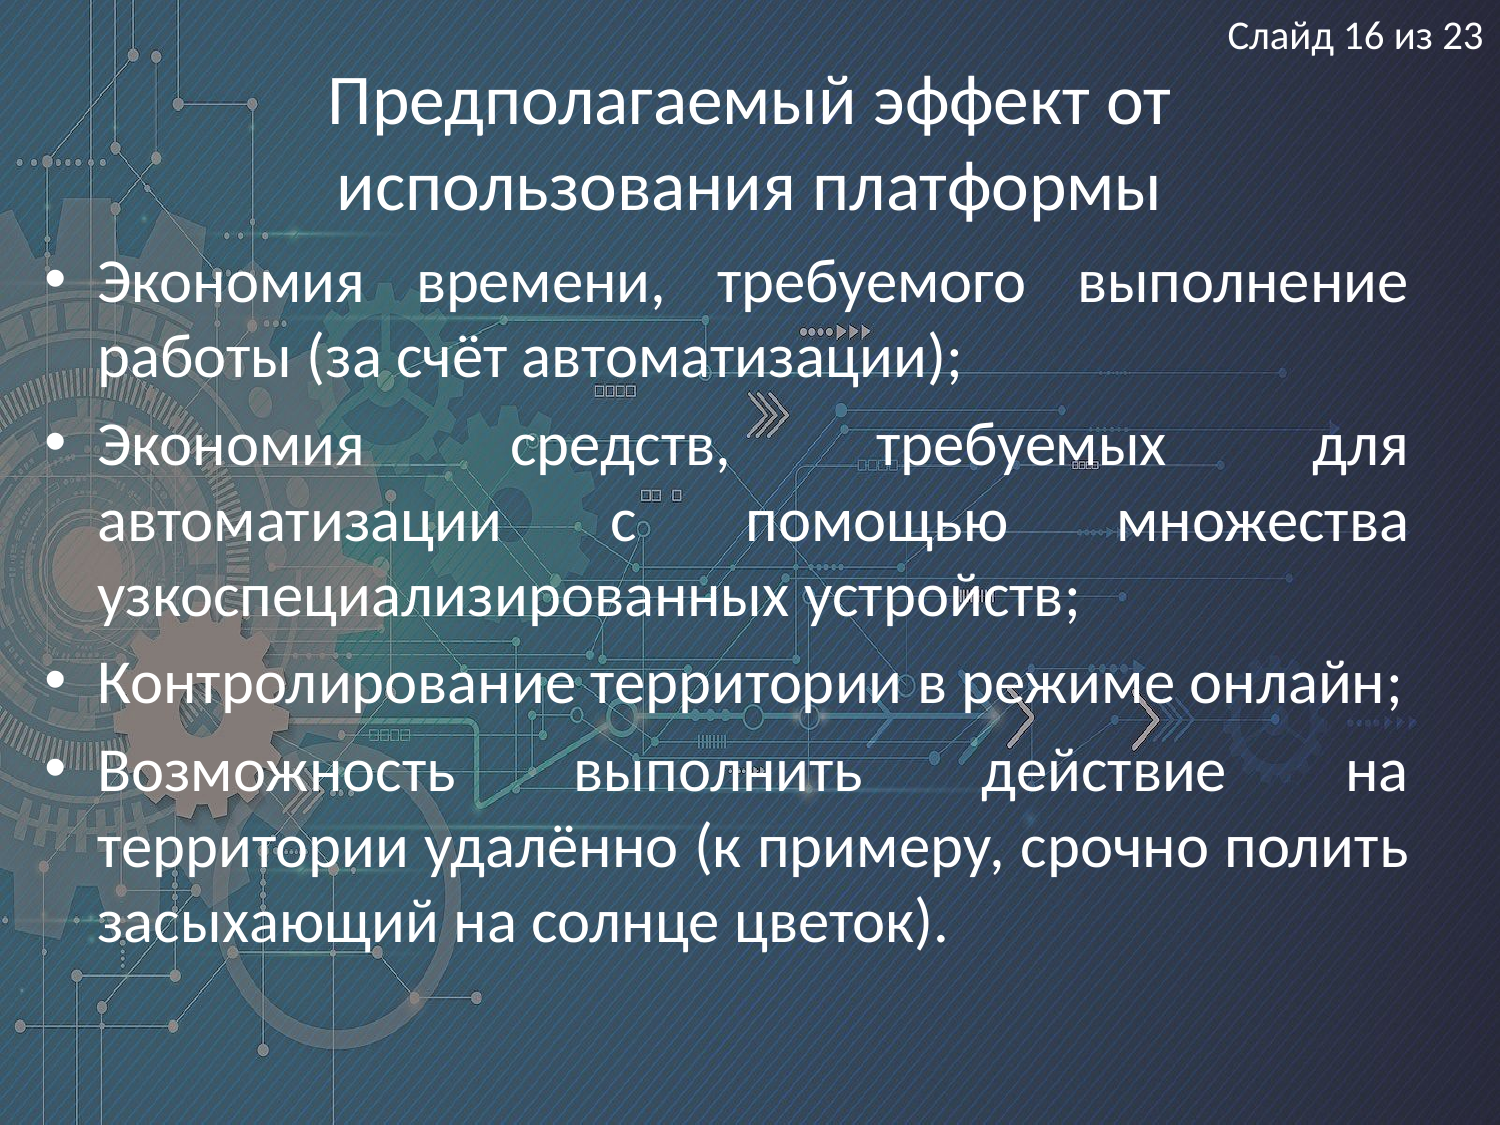

Слайд 16 из 23
# Предполагаемый эффект от использования платформы
Экономия времени, требуемого выполнение работы (за счёт автоматизации);
Экономия средств, требуемых для автоматизации с помощью множества узкоспециализированных устройств;
Контролирование территории в режиме онлайн;
Возможность выполнить действие на территории удалённо (к примеру, срочно полить засыхающий на солнце цветок).